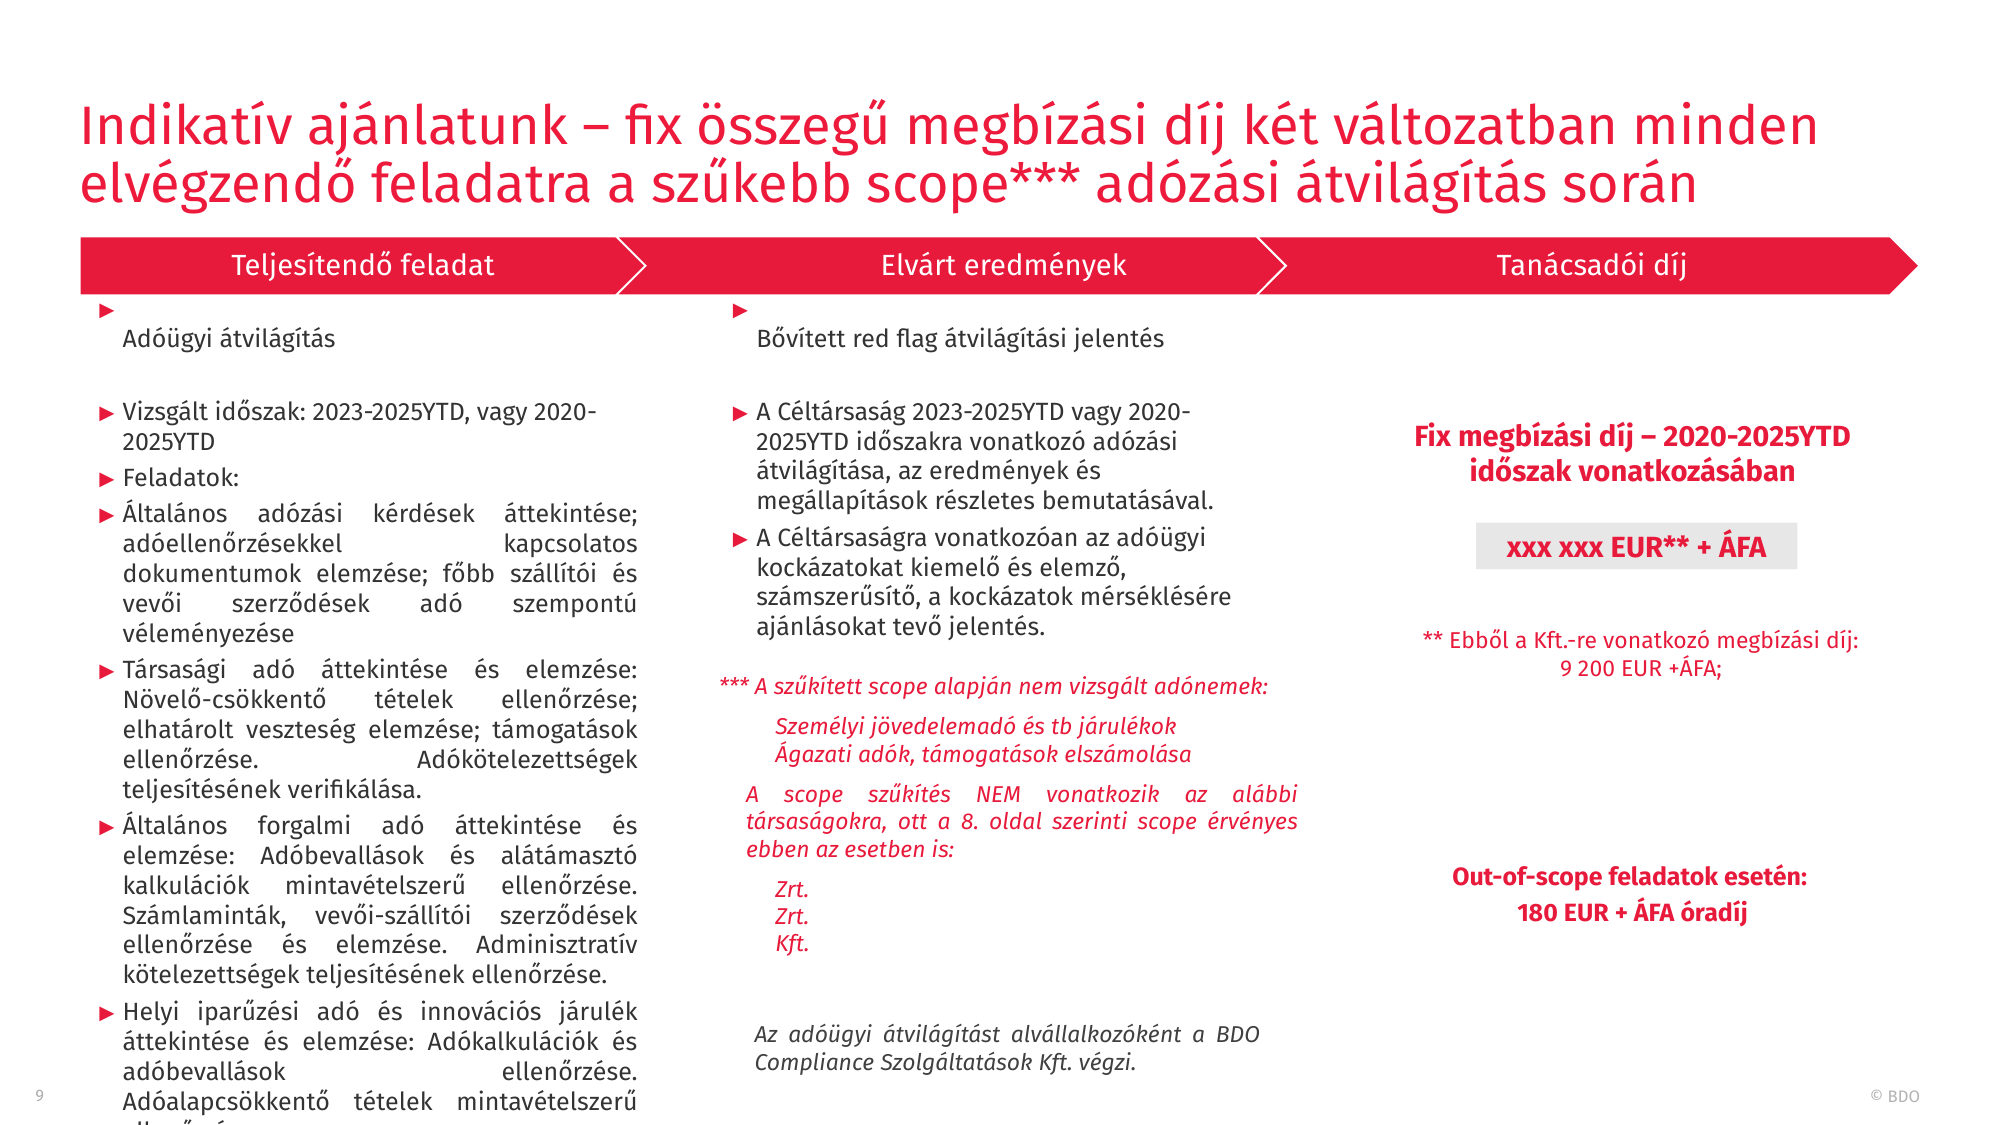

# Indikatív ajánlatunk – fix összegű megbízási díj két változatban minden elvégzendő feladatra a szűkebb scope*** adózási átvilágítás során

Adóügyi átvilágítás

Vizsgált időszak: 2023-2025YTD, vagy 2020-2025YTD
Feladatok:
Általános adózási kérdések áttekintése; adóellenőrzésekkel kapcsolatos dokumentumok elemzése; főbb szállítói és vevői szerződések adó szempontú véleményezése
Társasági adó áttekintése és elemzése: Növelő-csökkentő tételek ellenőrzése; elhatárolt veszteség elemzése; támogatások ellenőrzése. Adókötelezettségek teljesítésének verifikálása.
Általános forgalmi adó áttekintése és elemzése: Adóbevallások és alátámasztó kalkulációk mintavételszerű ellenőrzése. Számlaminták, vevői-szállítói szerződések ellenőrzése és elemzése. Adminisztratív kötelezettségek teljesítésének ellenőrzése.
Helyi iparűzési adó és innovációs járulék áttekintése és elemzése: Adókalkulációk és adóbevallások ellenőrzése. Adóalapcsökkentő tételek mintavételszerű ellenőrzése.
A társaságoknál releváns egyéb adók áttekintése: Építményadó, telekadó. Illetékek. Transzferár-kötelezettségek teljesítésének ellenőrzése (az alkalmazott szokásos piaci elemzése nem tartozik bele).

Bővített red flag átvilágítási jelentés

A Céltársaság 2023-2025YTD vagy 2020-2025YTD időszakra vonatkozó adózási átvilágítása, az eredmények és megállapítások részletes bemutatásával.
A Céltársaságra vonatkozóan az adóügyi kockázatokat kiemelő és elemző, számszerűsítő, a kockázatok mérséklésére ajánlásokat tevő jelentés.

Fix megbízási díj – 2020-2025YTD időszak vonatkozásában

Out-of-scope feladatok esetén:
180 EUR + ÁFA óradíj

                  Teljesítendő feladat

Elvárt eredmények

                          Tanácsadói díj
xxx xxx EUR** + ÁFA
** Ebből a Kft.-re vonatkozó megbízási díj:
9 200 EUR +ÁFA;
*** A szűkített scope alapján nem vizsgált adónemek:
Személyi jövedelemadó és tb járulékok
Ágazati adók, támogatások elszámolása
A scope szűkítés NEM vonatkozik az alábbi társaságokra, ott a 8. oldal szerinti scope érvényes ebben az esetben is:
Zrt.
Zrt.
Kft.

Az adóügyi átvilágítást alvállalkozóként a BDO Compliance Szolgáltatások Kft. végzi.
9